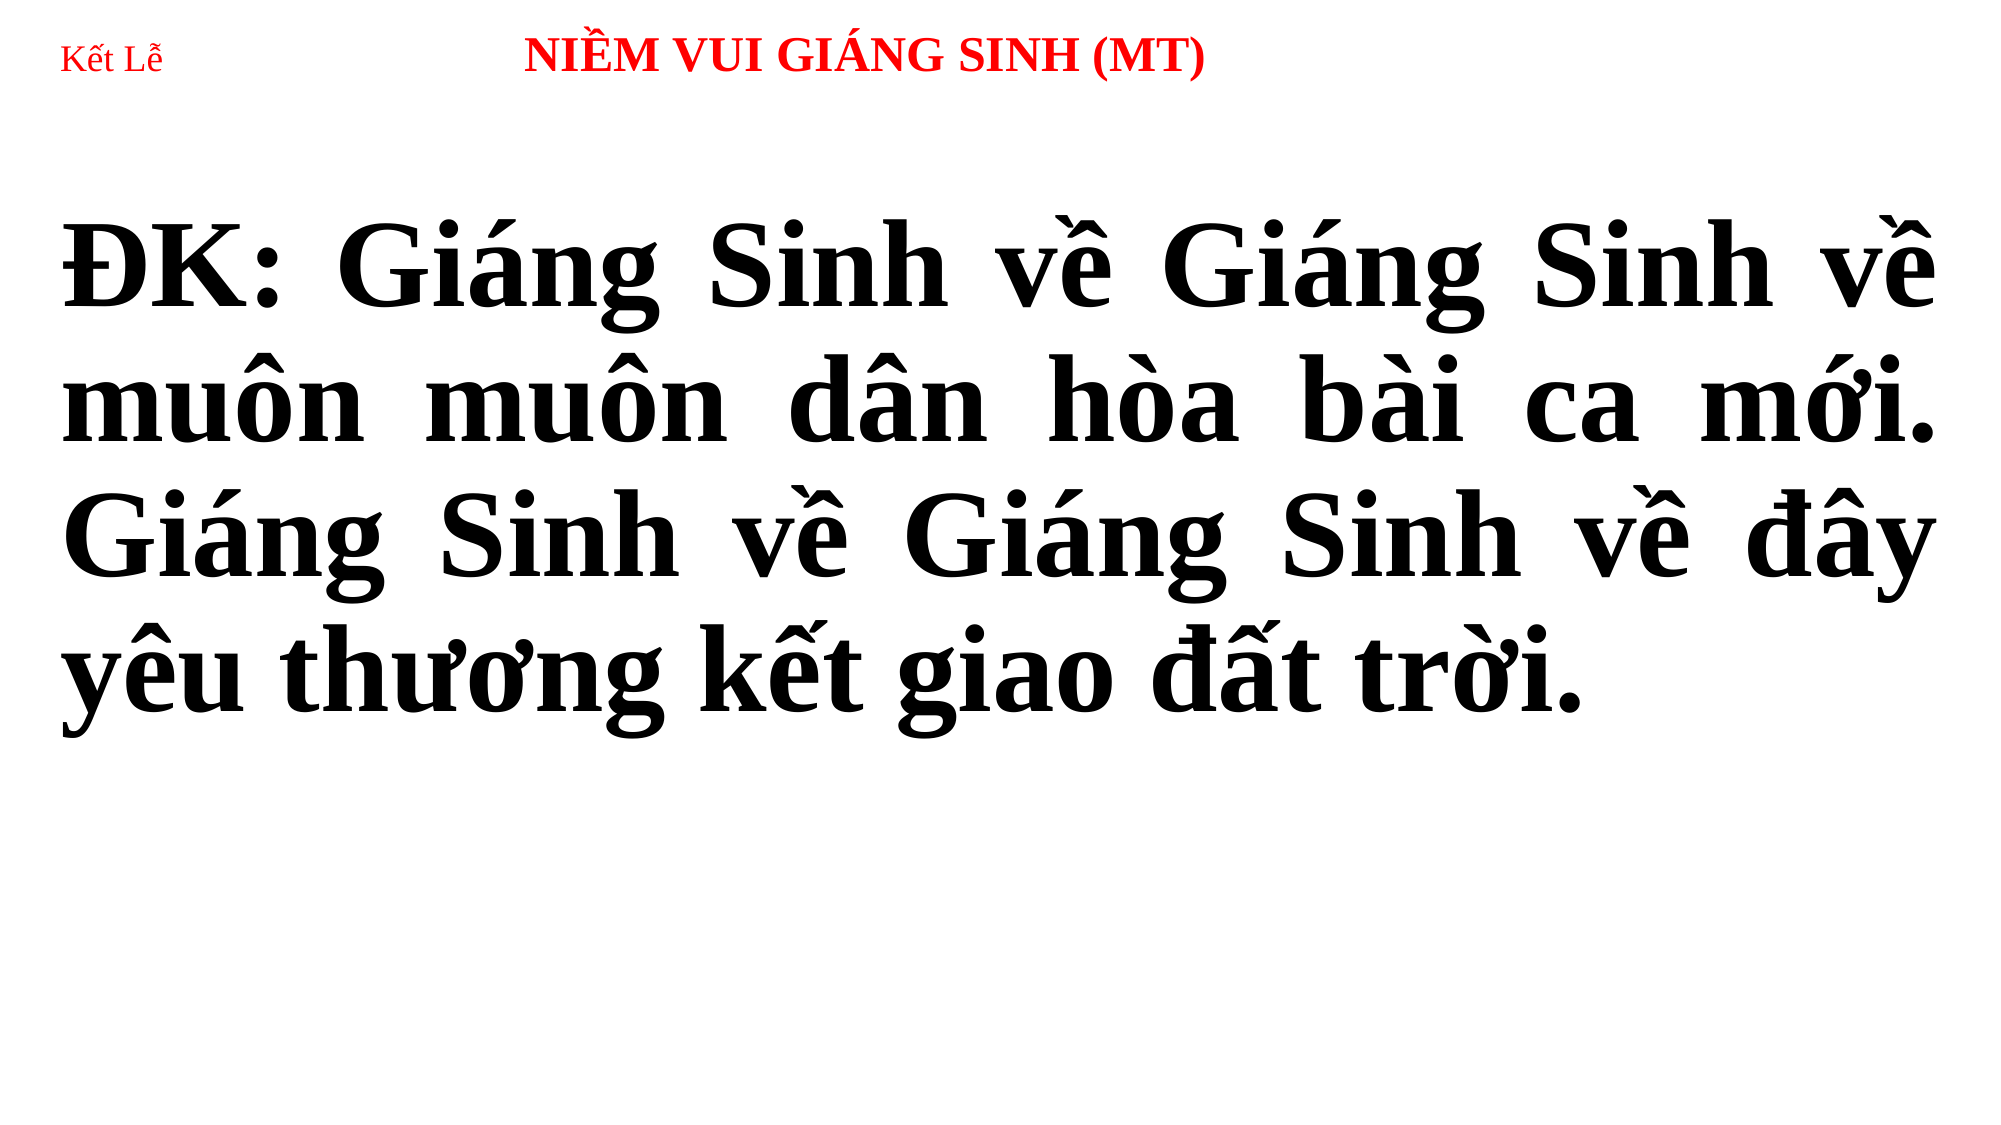

# Kết Lễ                                      NIỀM VUI GIÁNG SINH (MT)
ĐK: Giáng Sinh về Giáng Sinh về muôn muôn dân hòa bài ca mới. Giáng Sinh về Giáng Sinh về đây yêu thương kết giao đất trời.